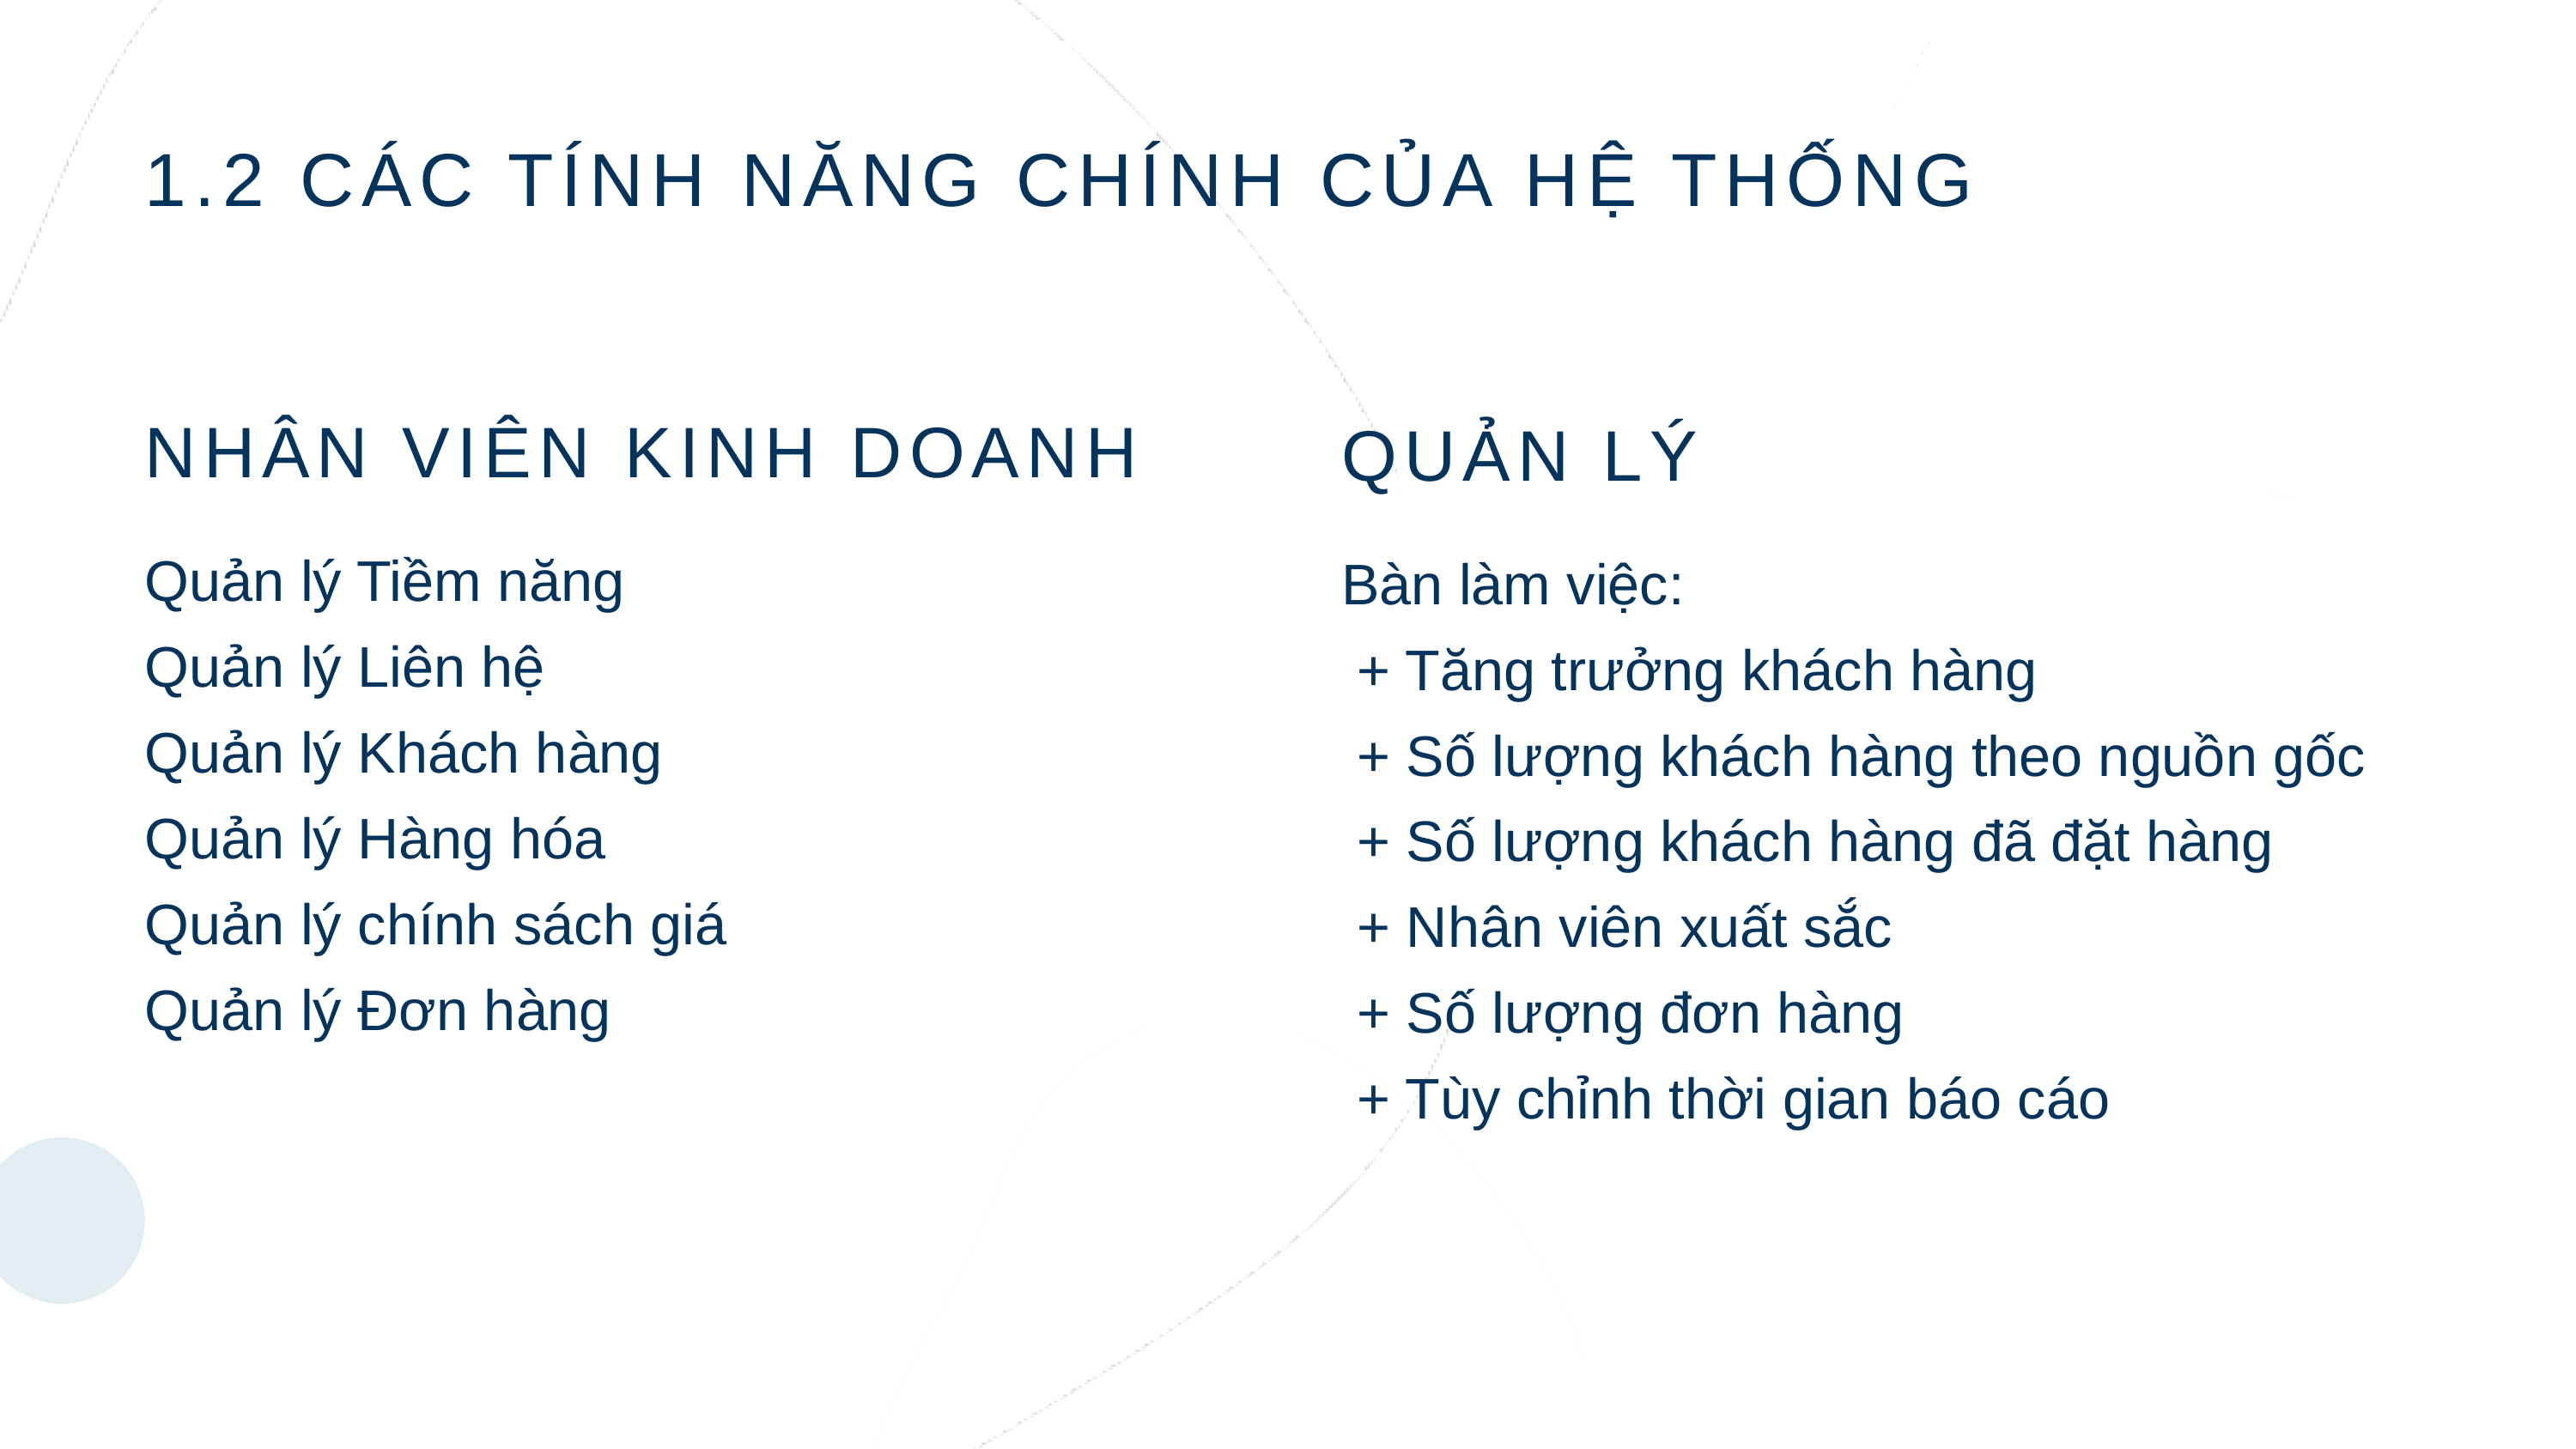

1.2 CÁC TÍNH NĂNG CHÍNH CỦA HỆ THỐNG

NHÂN VIÊN KINH DOANH
Quản lý Tiềm năng
Quản lý Liên hệ
Quản lý Khách hàng
Quản lý Hàng hóa
Quản lý chính sách giá
Quản lý Đơn hàng
QUẢN LÝ
Bàn làm việc:
 + Tăng trưởng khách hàng
 + Số lượng khách hàng theo nguồn gốc
 + Số lượng khách hàng đã đặt hàng
 + Nhân viên xuất sắc
 + Số lượng đơn hàng
 + Tùy chỉnh thời gian báo cáo